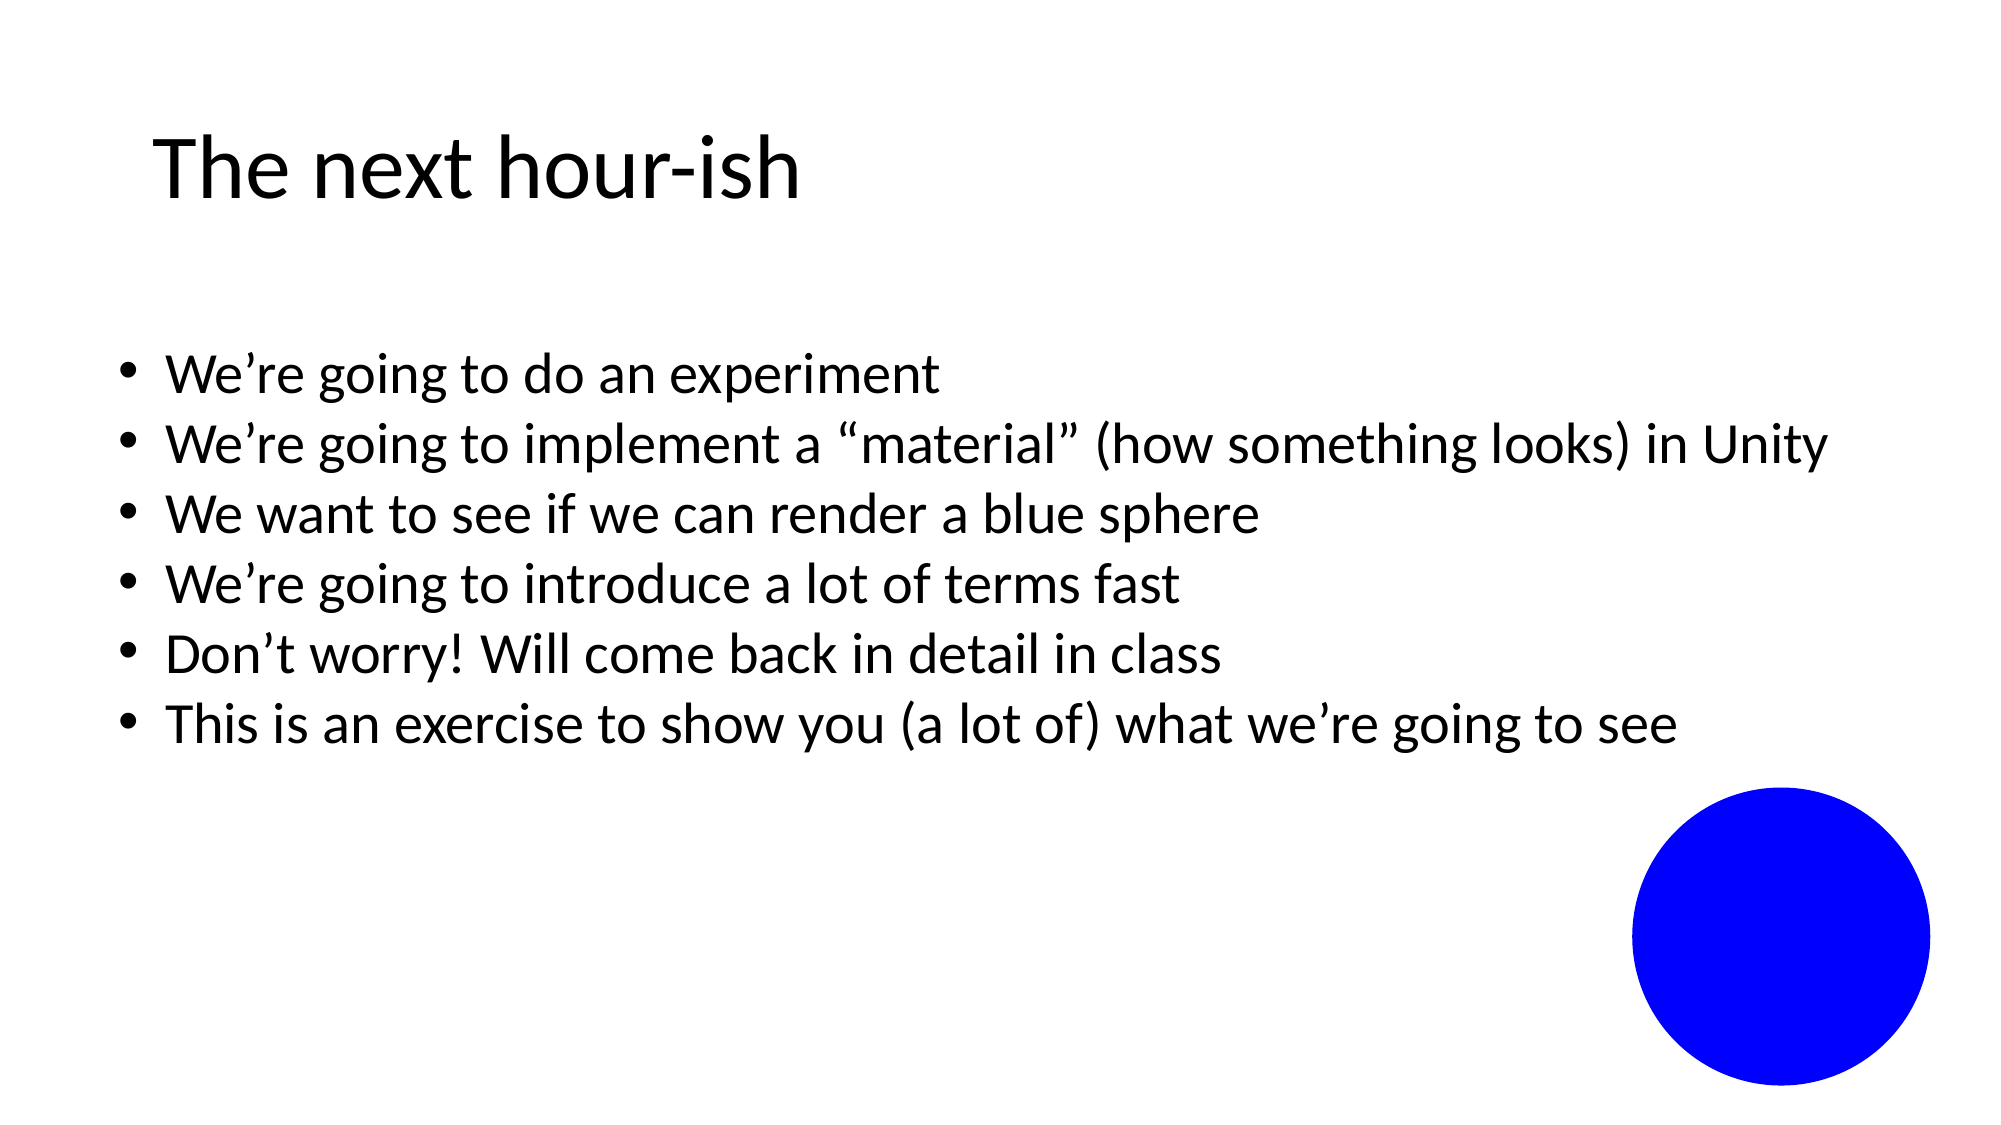

# The next hour-ish
We’re going to do an experiment
We’re going to implement a “material” (how something looks) in Unity
We want to see if we can render a blue sphere
We’re going to introduce a lot of terms fast
Don’t worry! Will come back in detail in class
This is an exercise to show you (a lot of) what we’re going to see